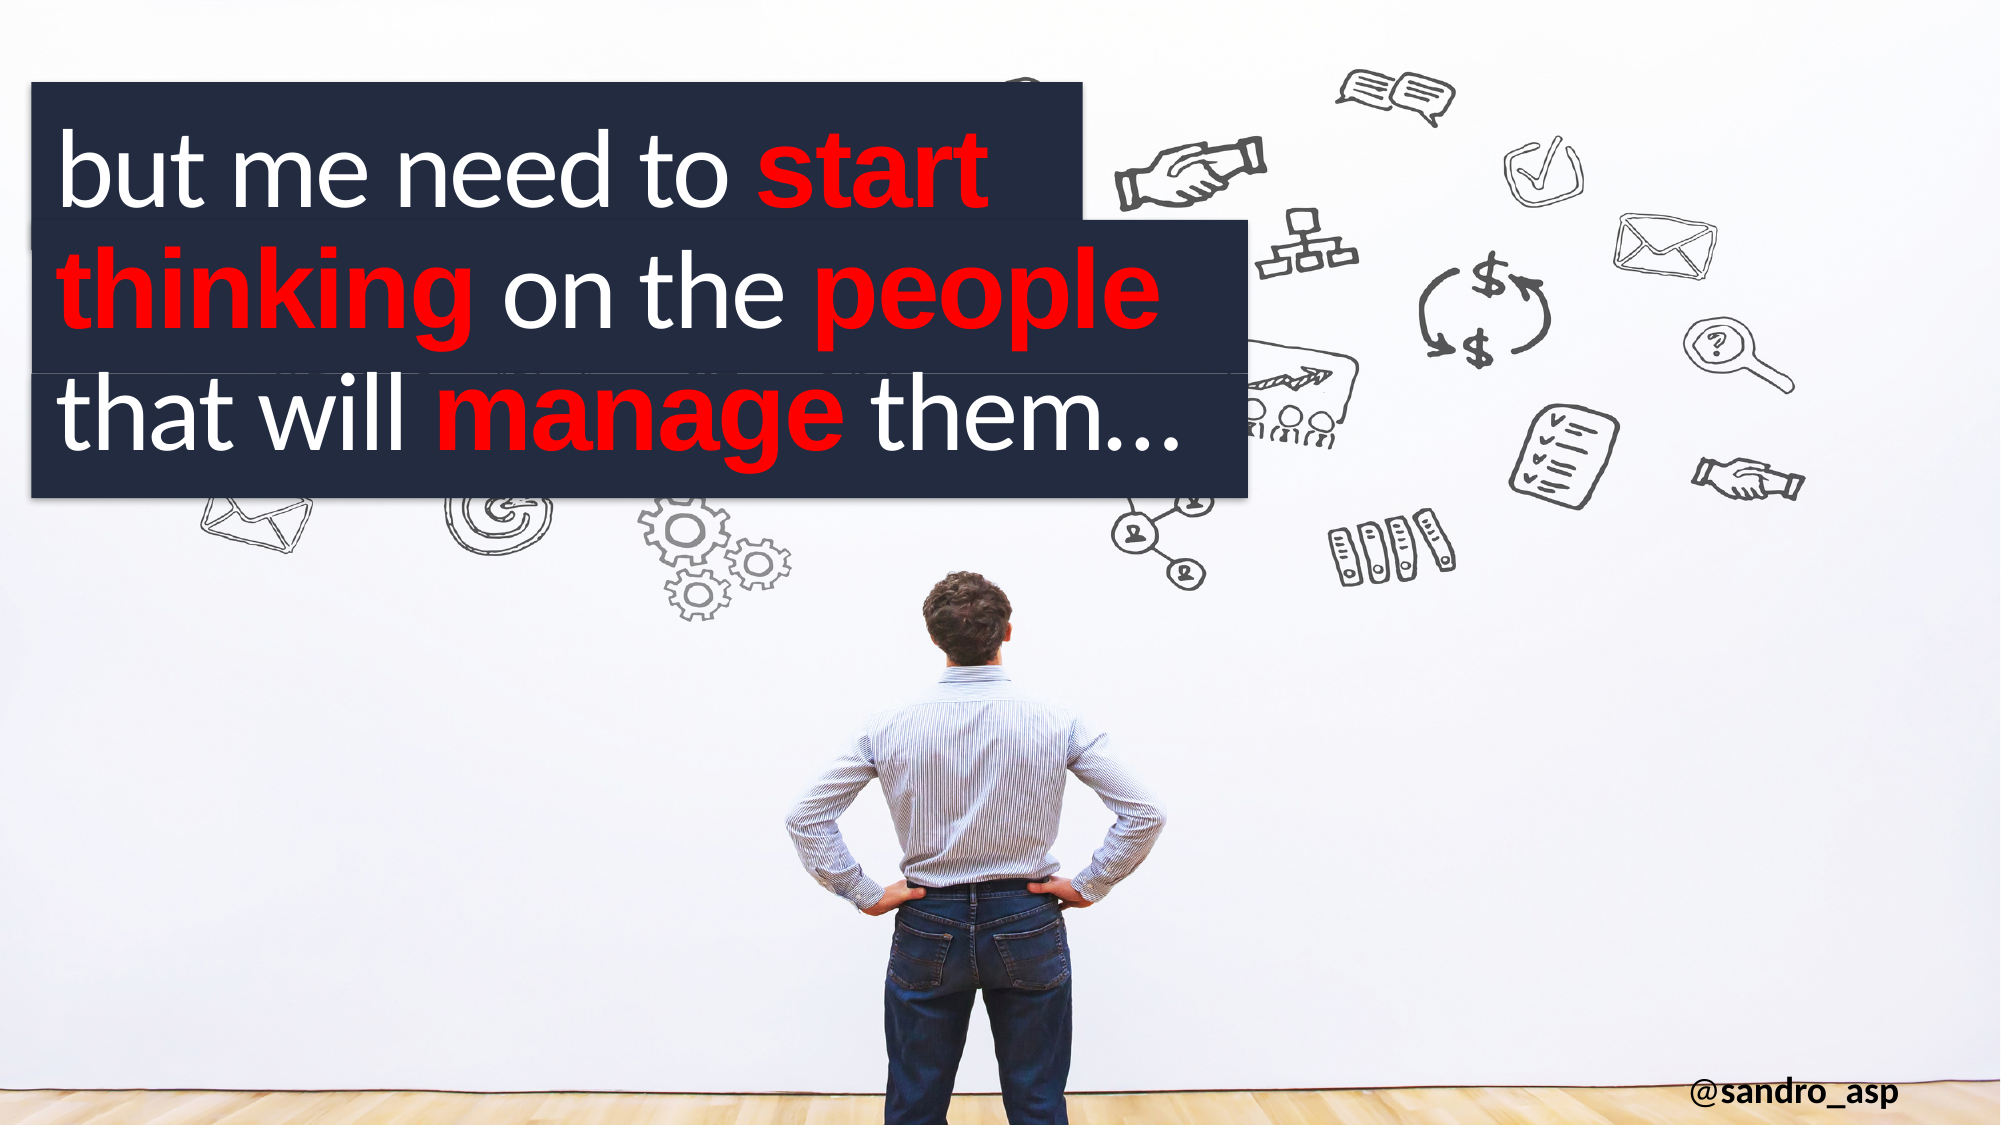

but me need to start thinking on the people
that will manage them…

@sandro_asp